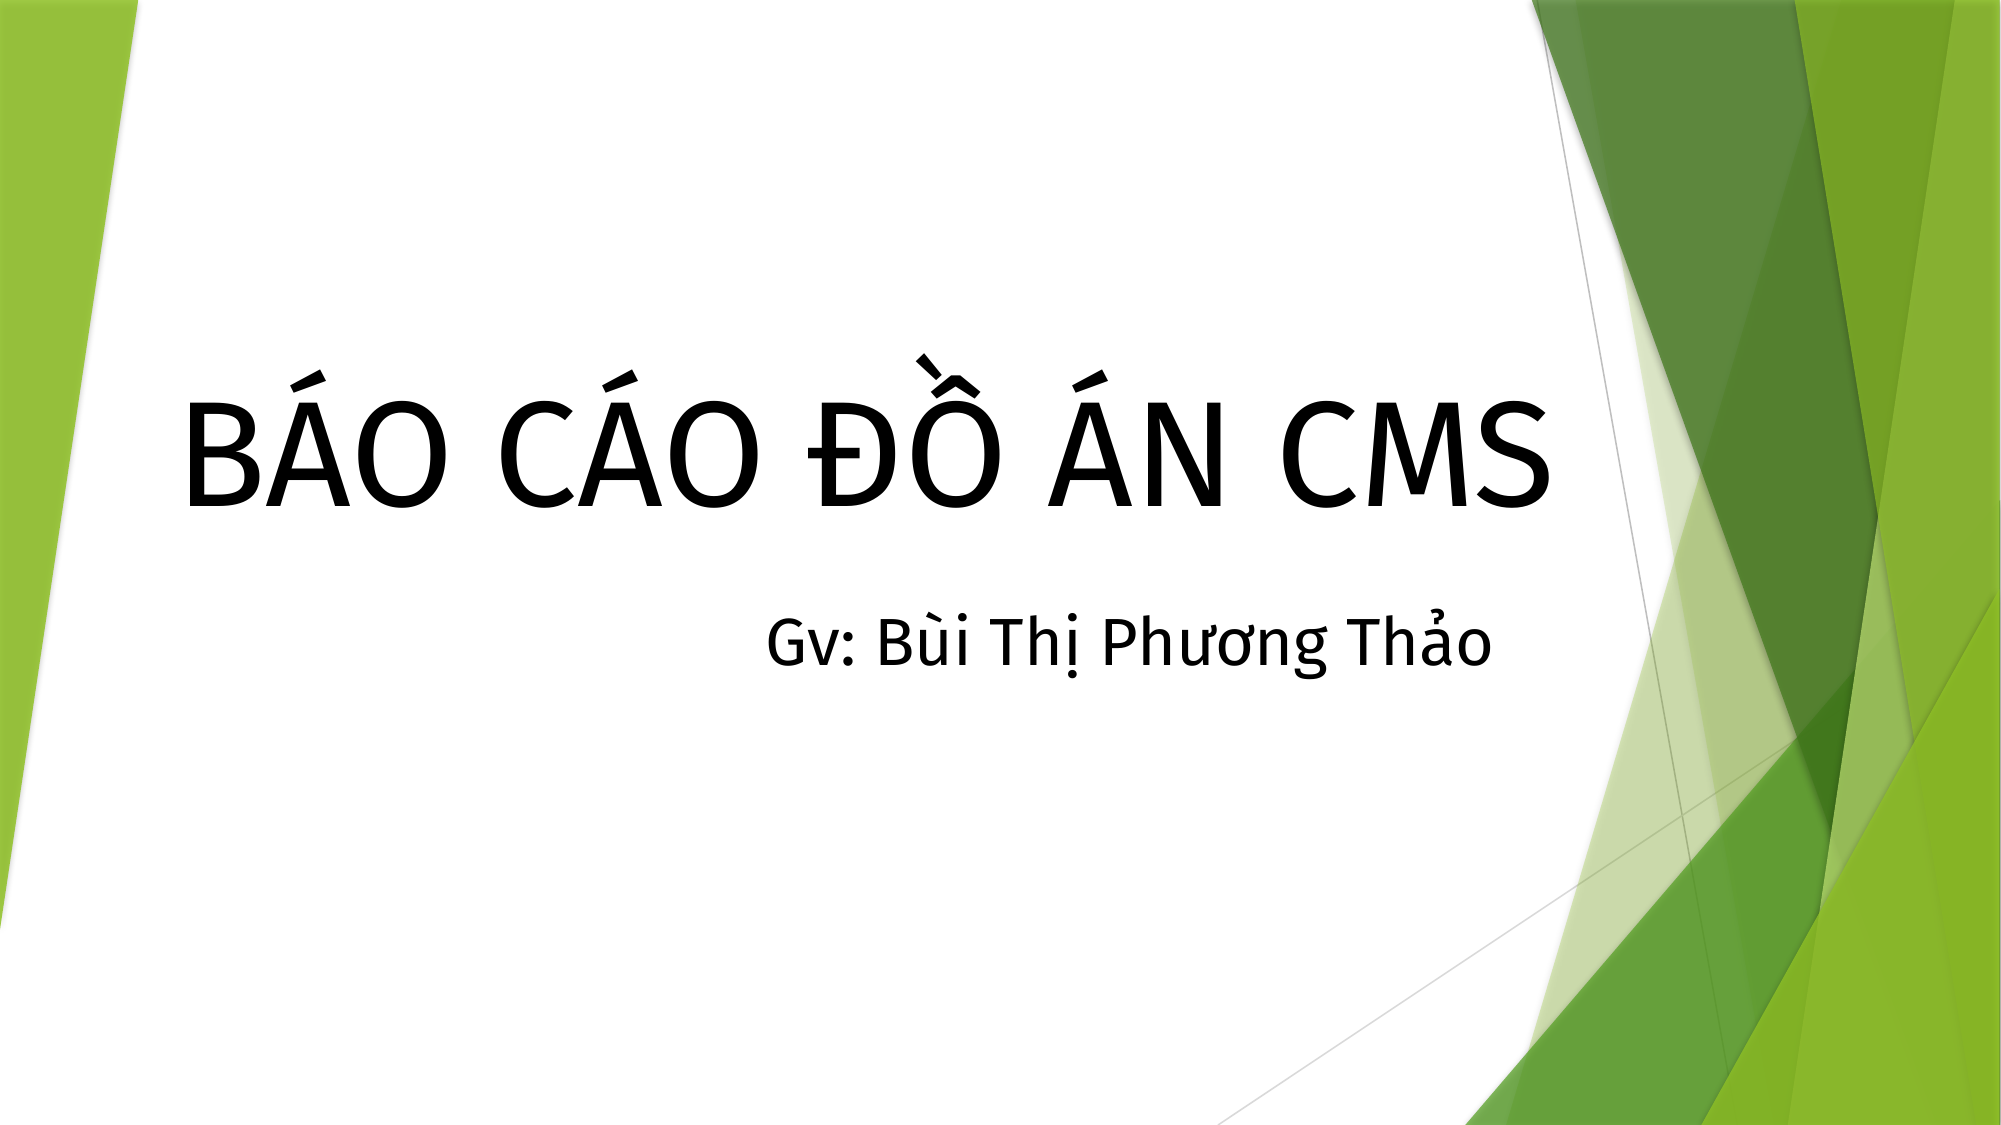

# BÁO CÁO ĐỒ ÁN CMS
Gv: Bùi Thị Phương Thảo